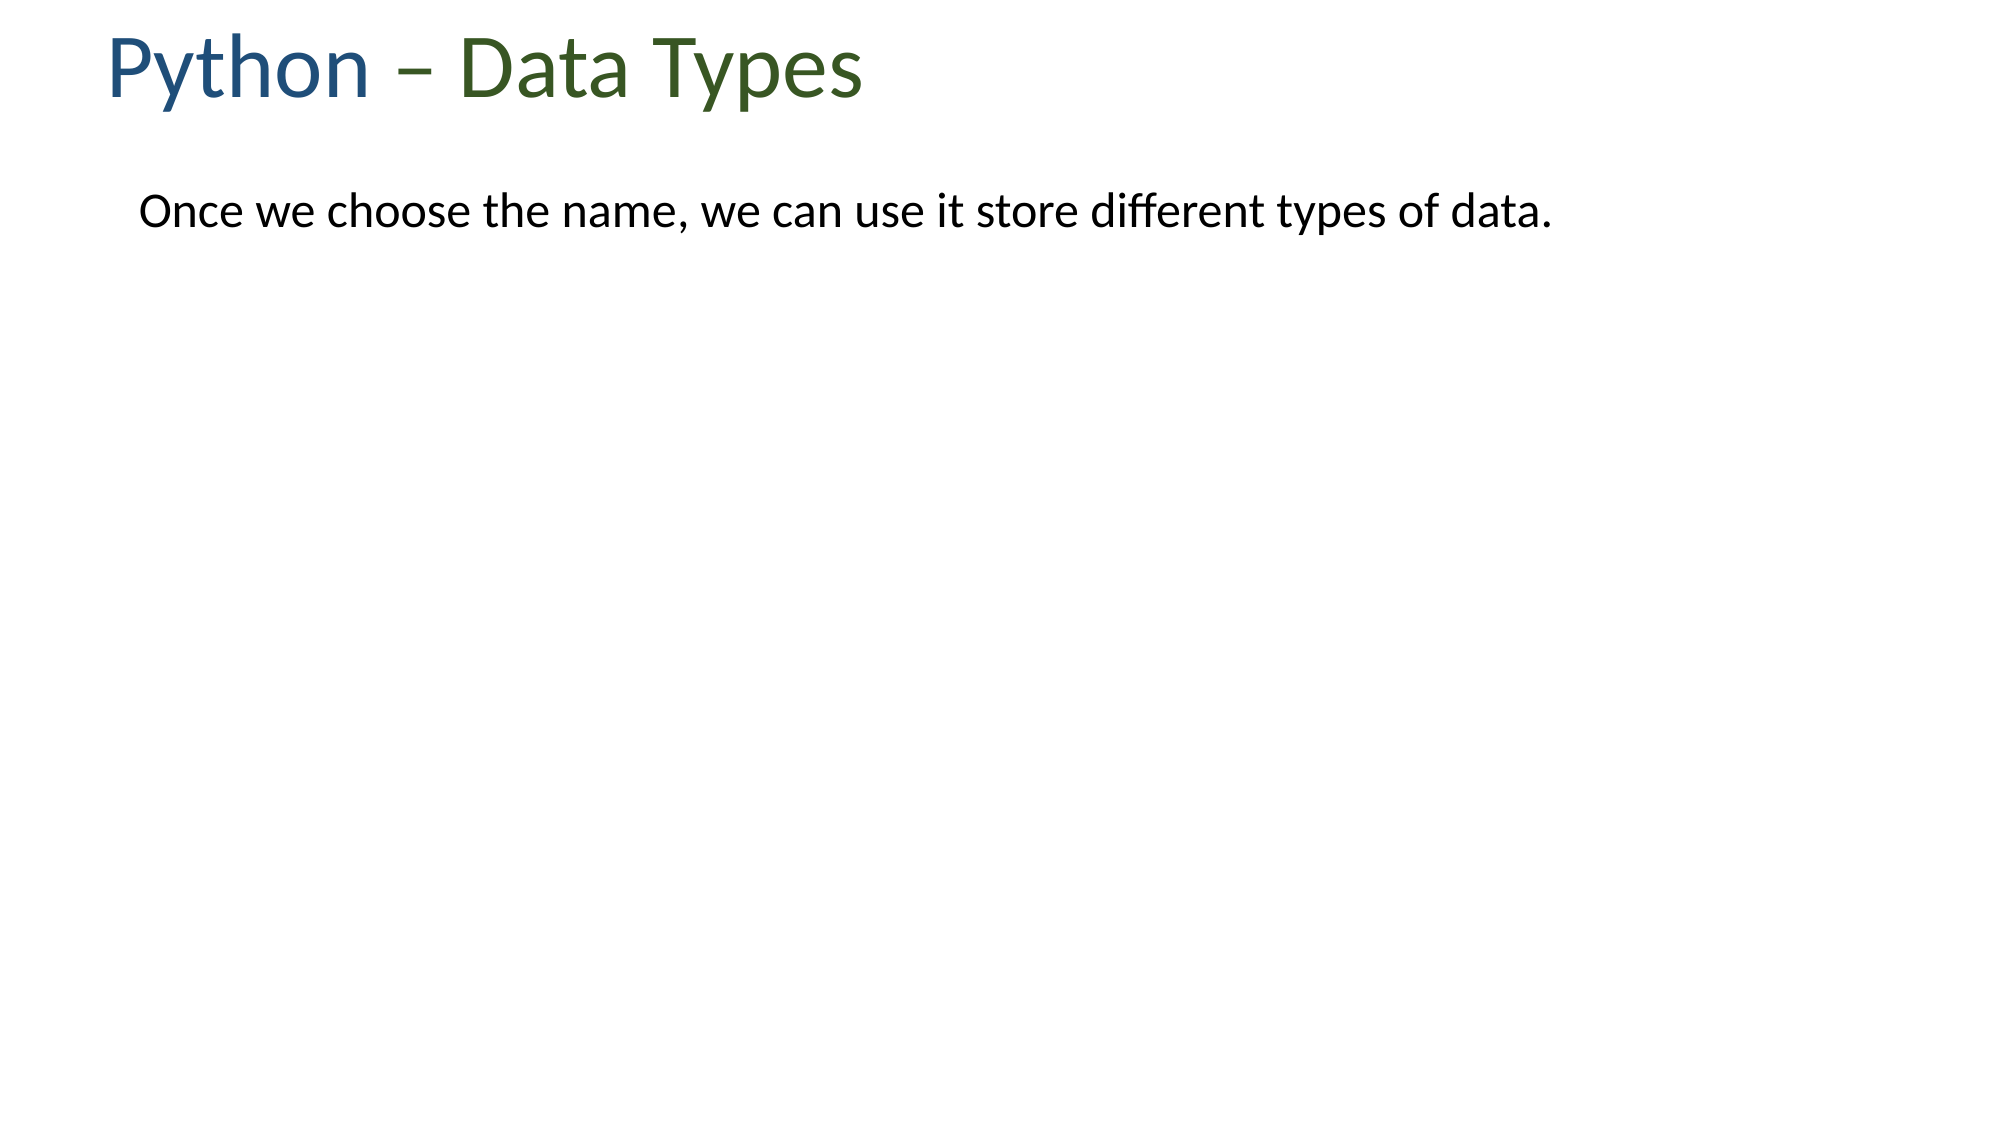

Python – Data Types
Once we choose the name, we can use it store different types of data.